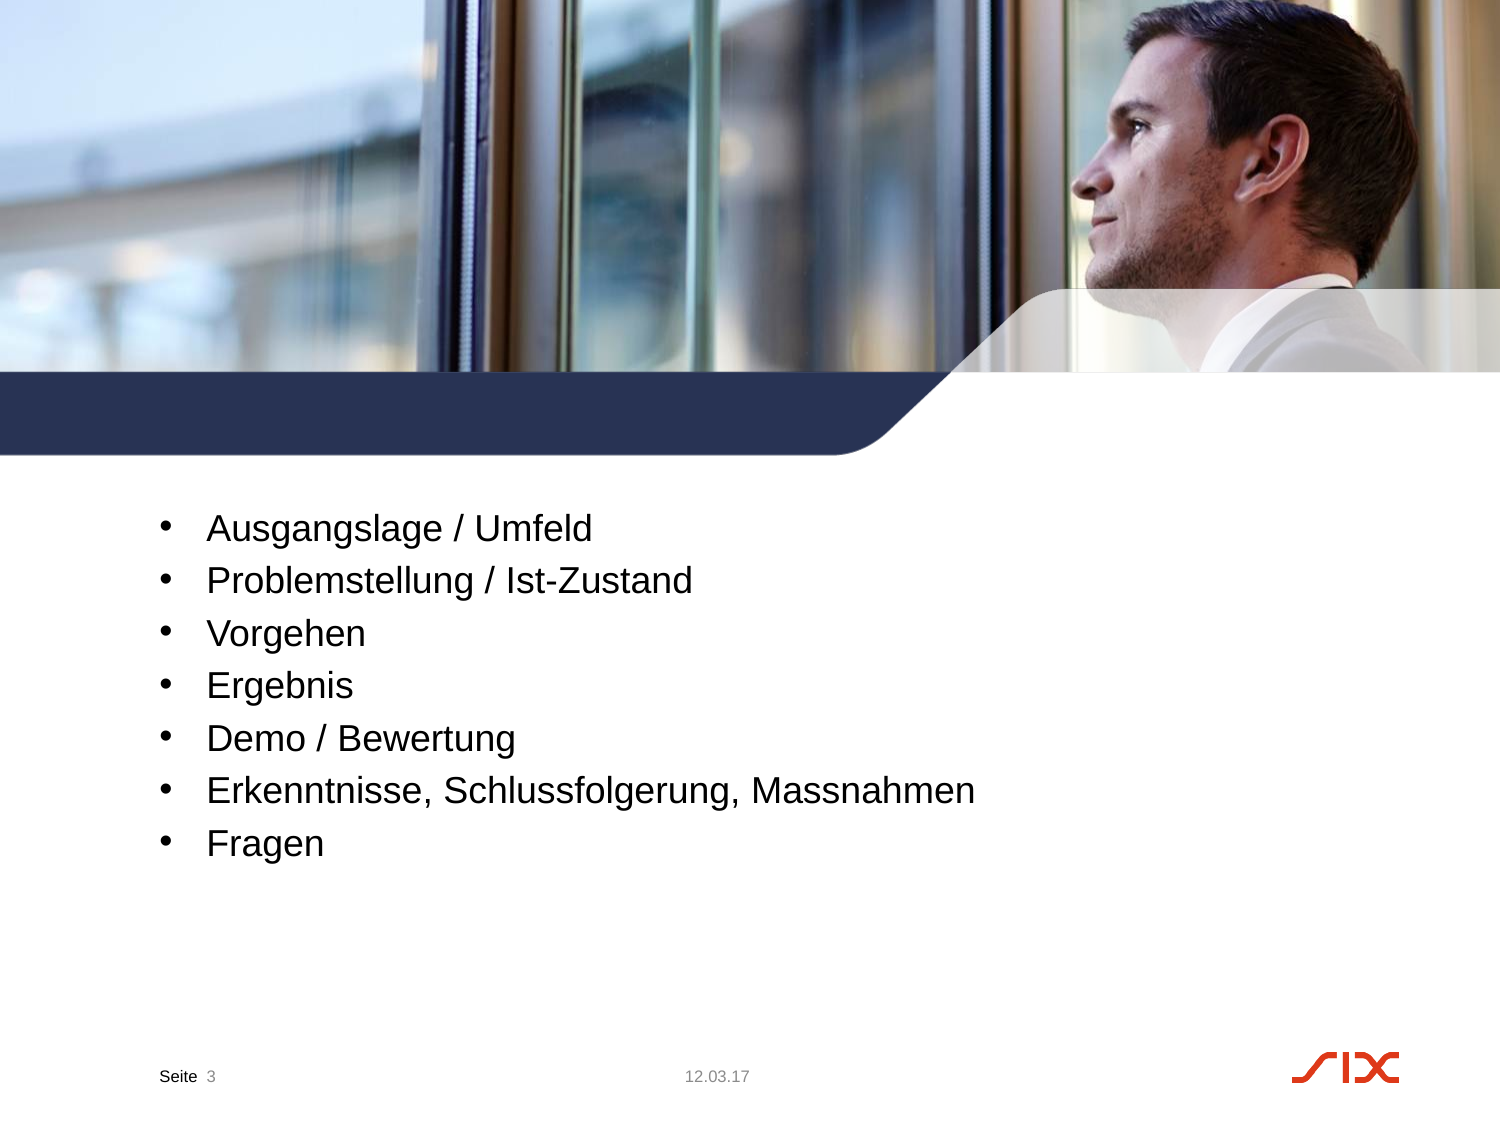

#
Ausgangslage / Umfeld
Problemstellung / Ist-Zustand
Vorgehen
Ergebnis
Demo / Bewertung
Erkenntnisse, Schlussfolgerung, Massnahmen
Fragen

3
12.03.17